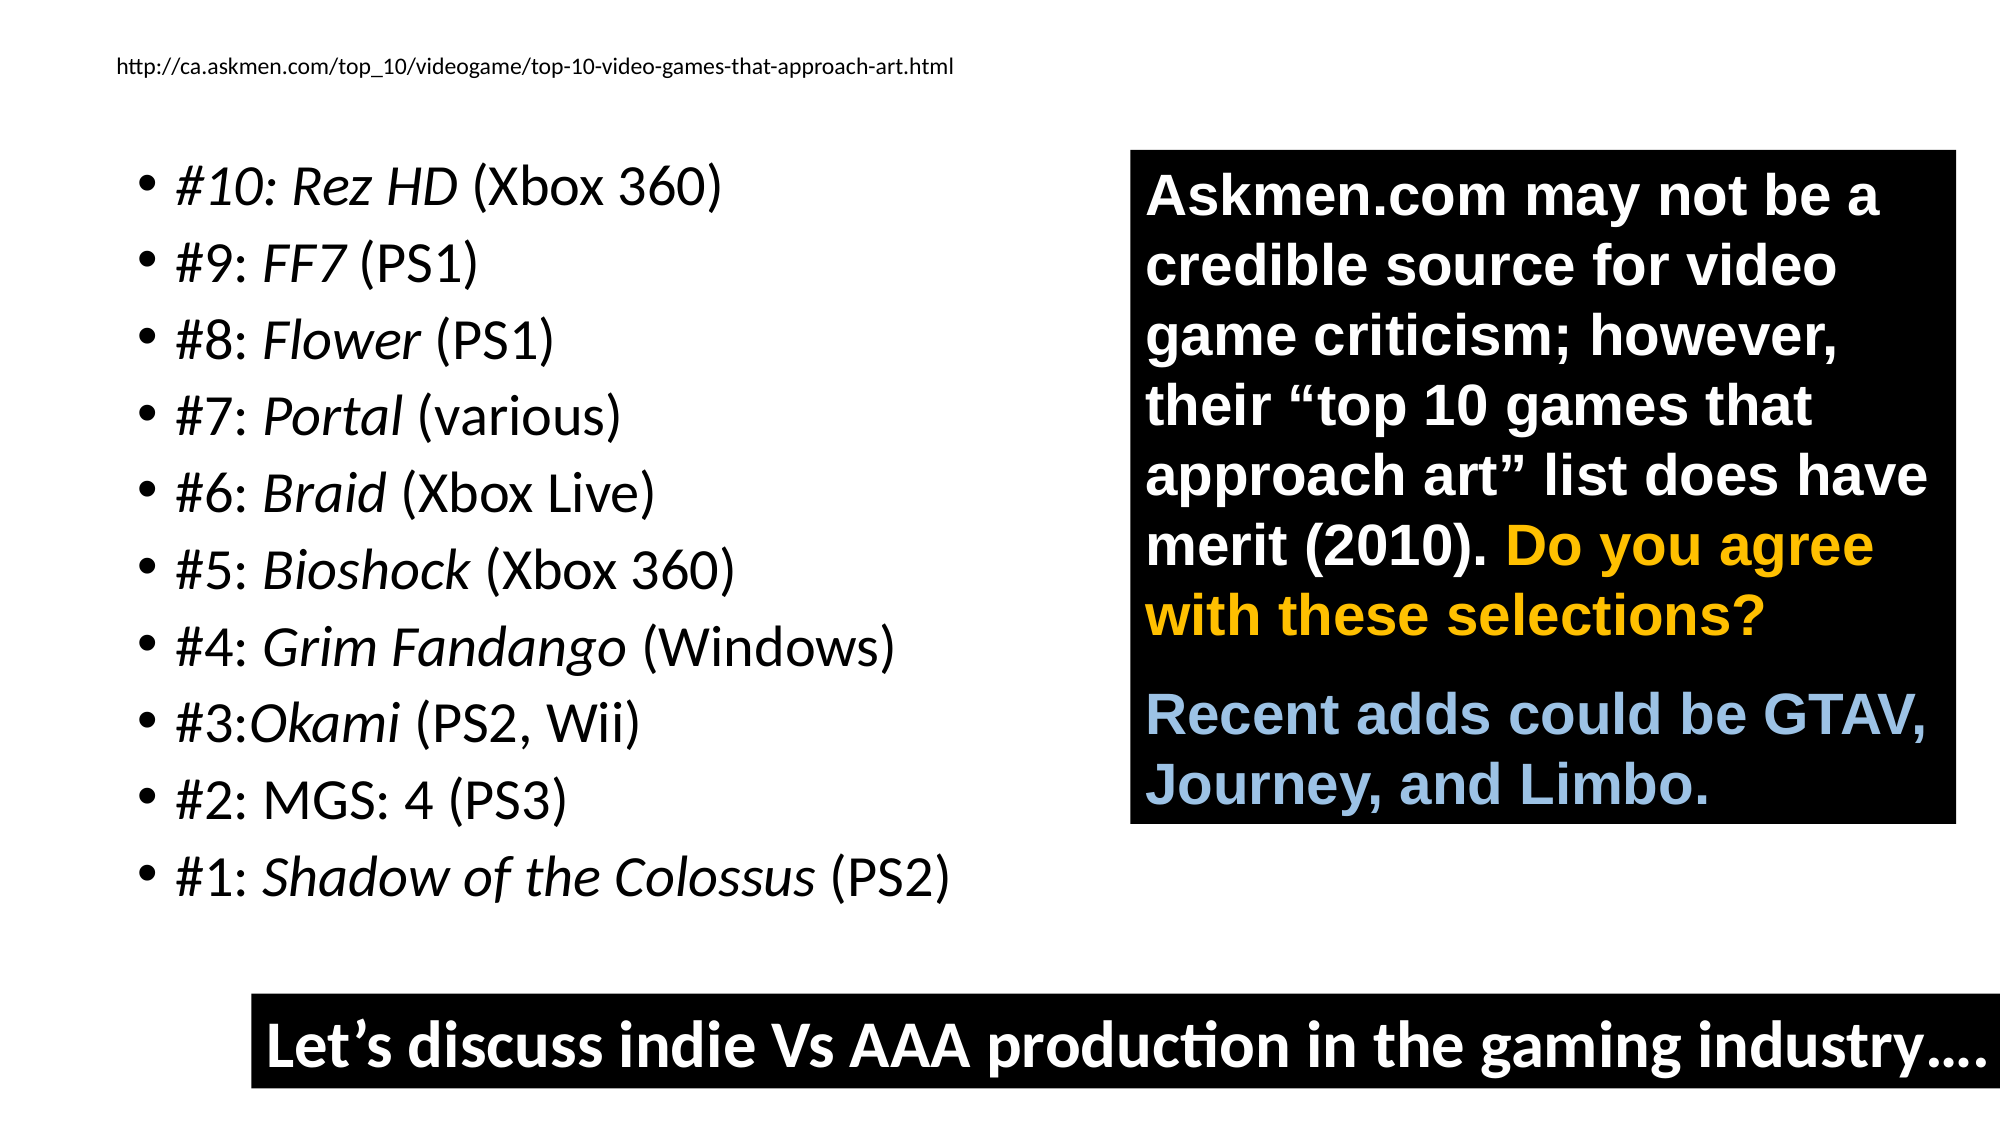

# http://ca.askmen.com/top_10/videogame/top-10-video-games-that-approach-art.html
Askmen.com may not be a credible source for video game criticism; however, their “top 10 games that approach art” list does have merit (2010). Do you agree with these selections?
Recent adds could be GTAV, Journey, and Limbo.
#10: Rez HD (Xbox 360)
#9: FF7 (PS1)
#8: Flower (PS1)
#7: Portal (various)
#6: Braid (Xbox Live)
#5: Bioshock (Xbox 360)
#4: Grim Fandango (Windows)
#3:Okami (PS2, Wii)
#2: MGS: 4 (PS3)
#1: Shadow of the Colossus (PS2)

Let’s discuss indie Vs AAA production in the gaming industry….